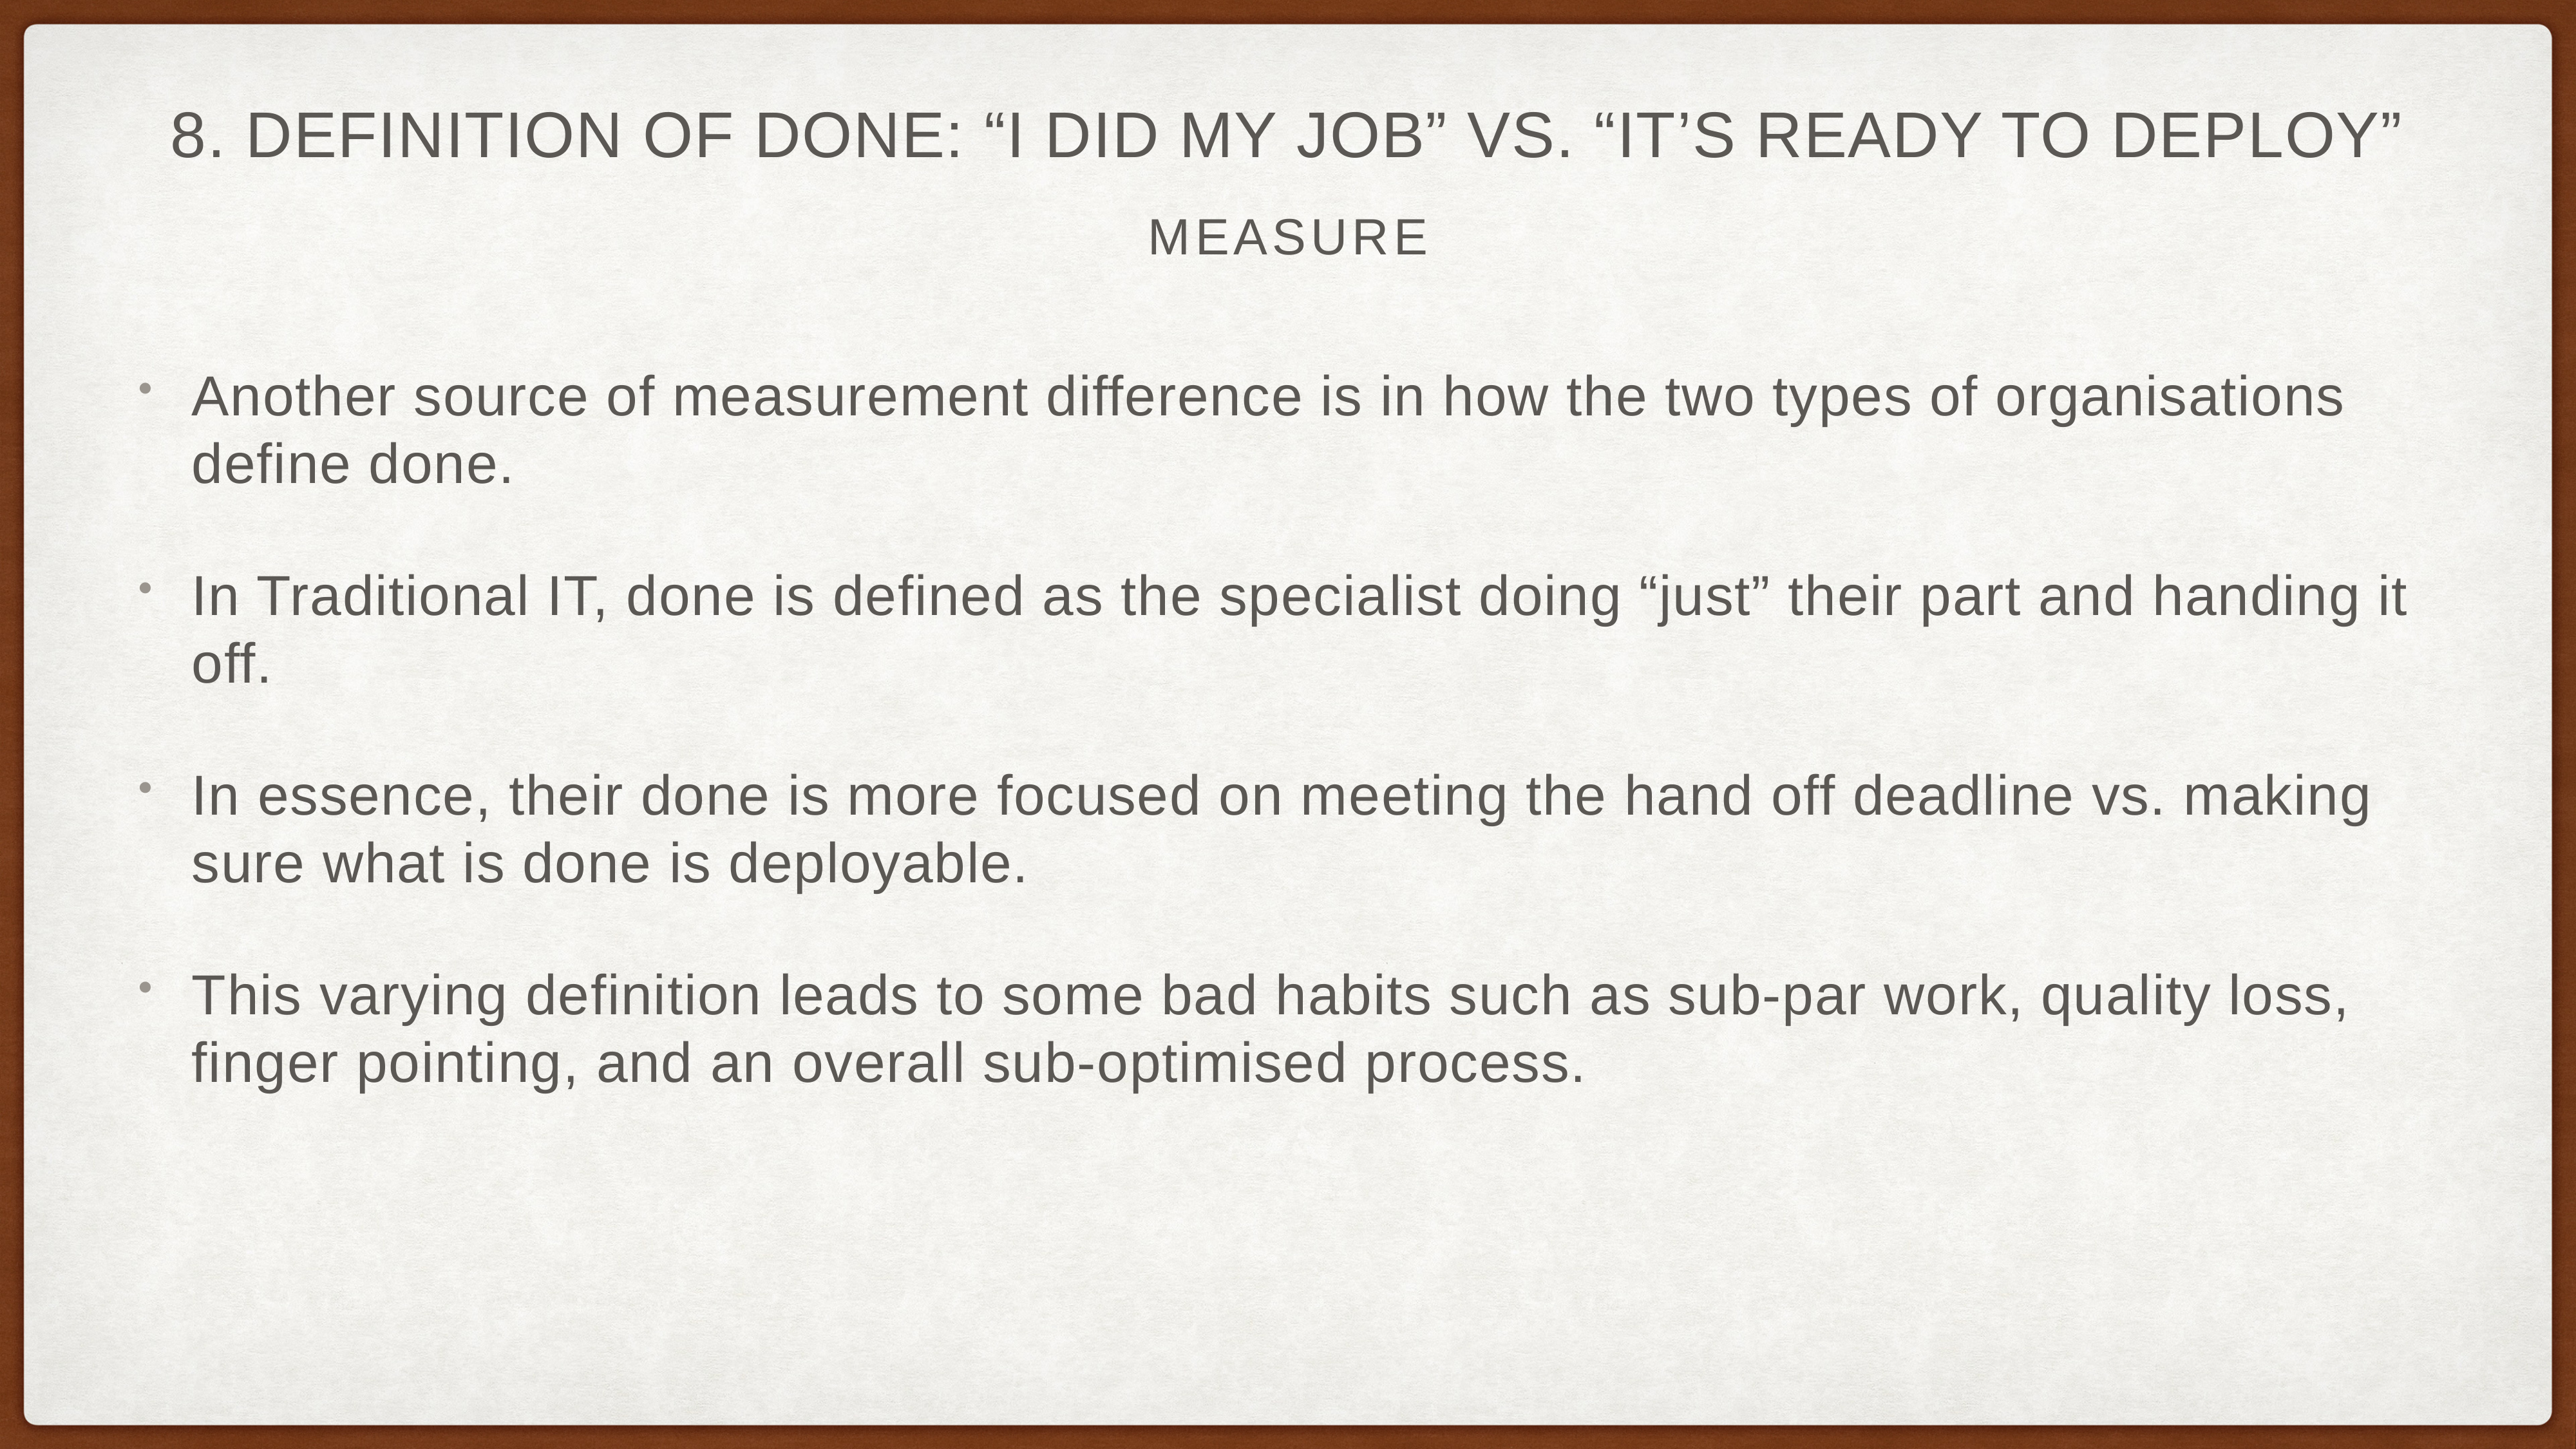

# 8. Definition of Done: “I did my job” vs. “it’s ready to deploy”
measure
Another source of measurement difference is in how the two types of organisations define done.
In Traditional IT, done is defined as the specialist doing “just” their part and handing it off.
In essence, their done is more focused on meeting the hand off deadline vs. making sure what is done is deployable.
This varying definition leads to some bad habits such as sub-par work, quality loss, finger pointing, and an overall sub-optimised process.